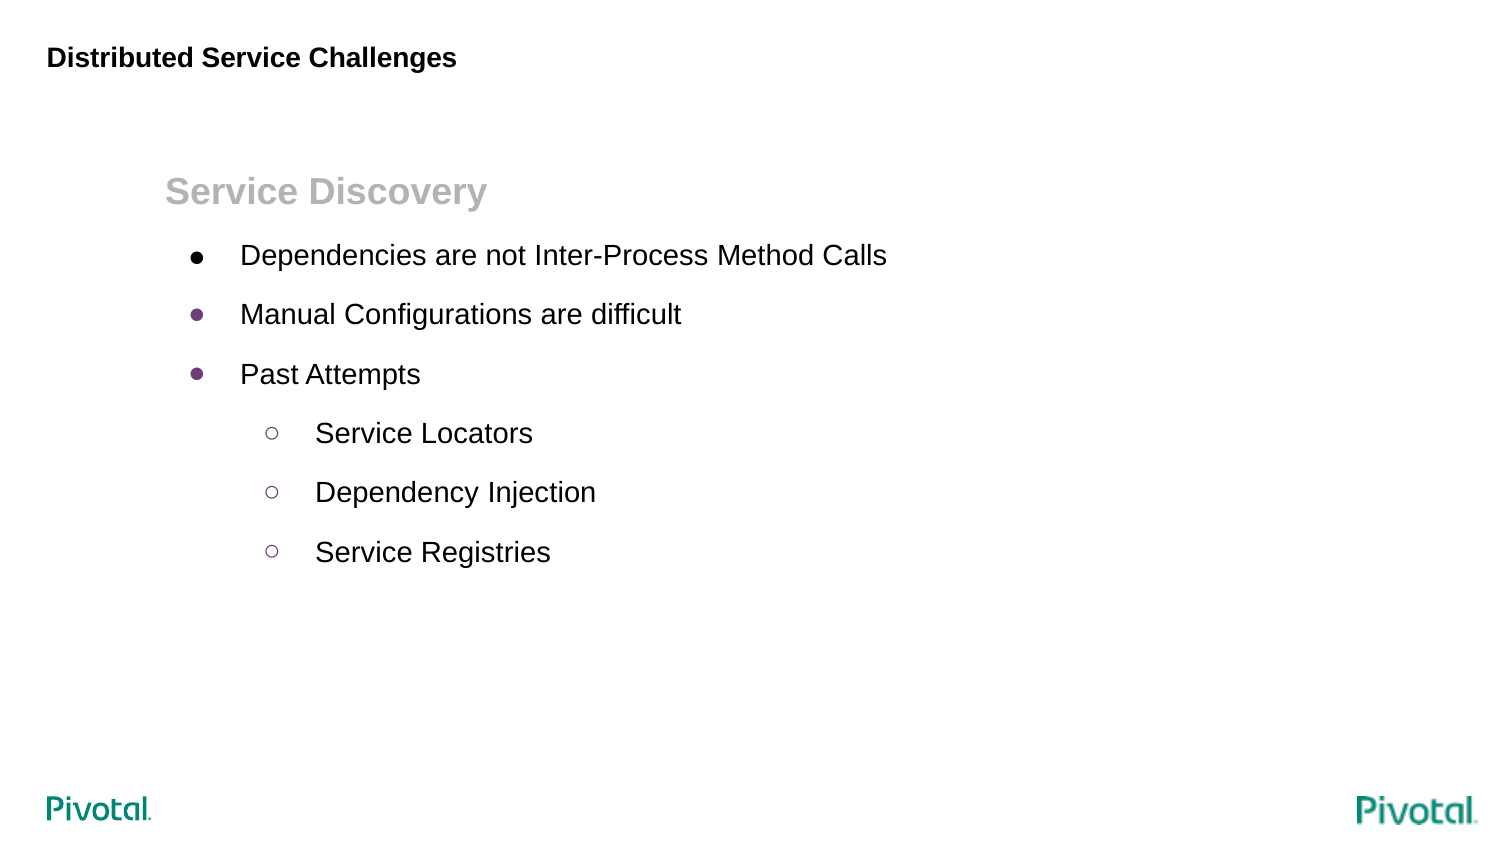

# Distributed Service Challenges
Service Discovery
Dependencies are not Inter-Process Method Calls
Manual Configurations are difficult
Past Attempts
Service Locators
Dependency Injection
Service Registries